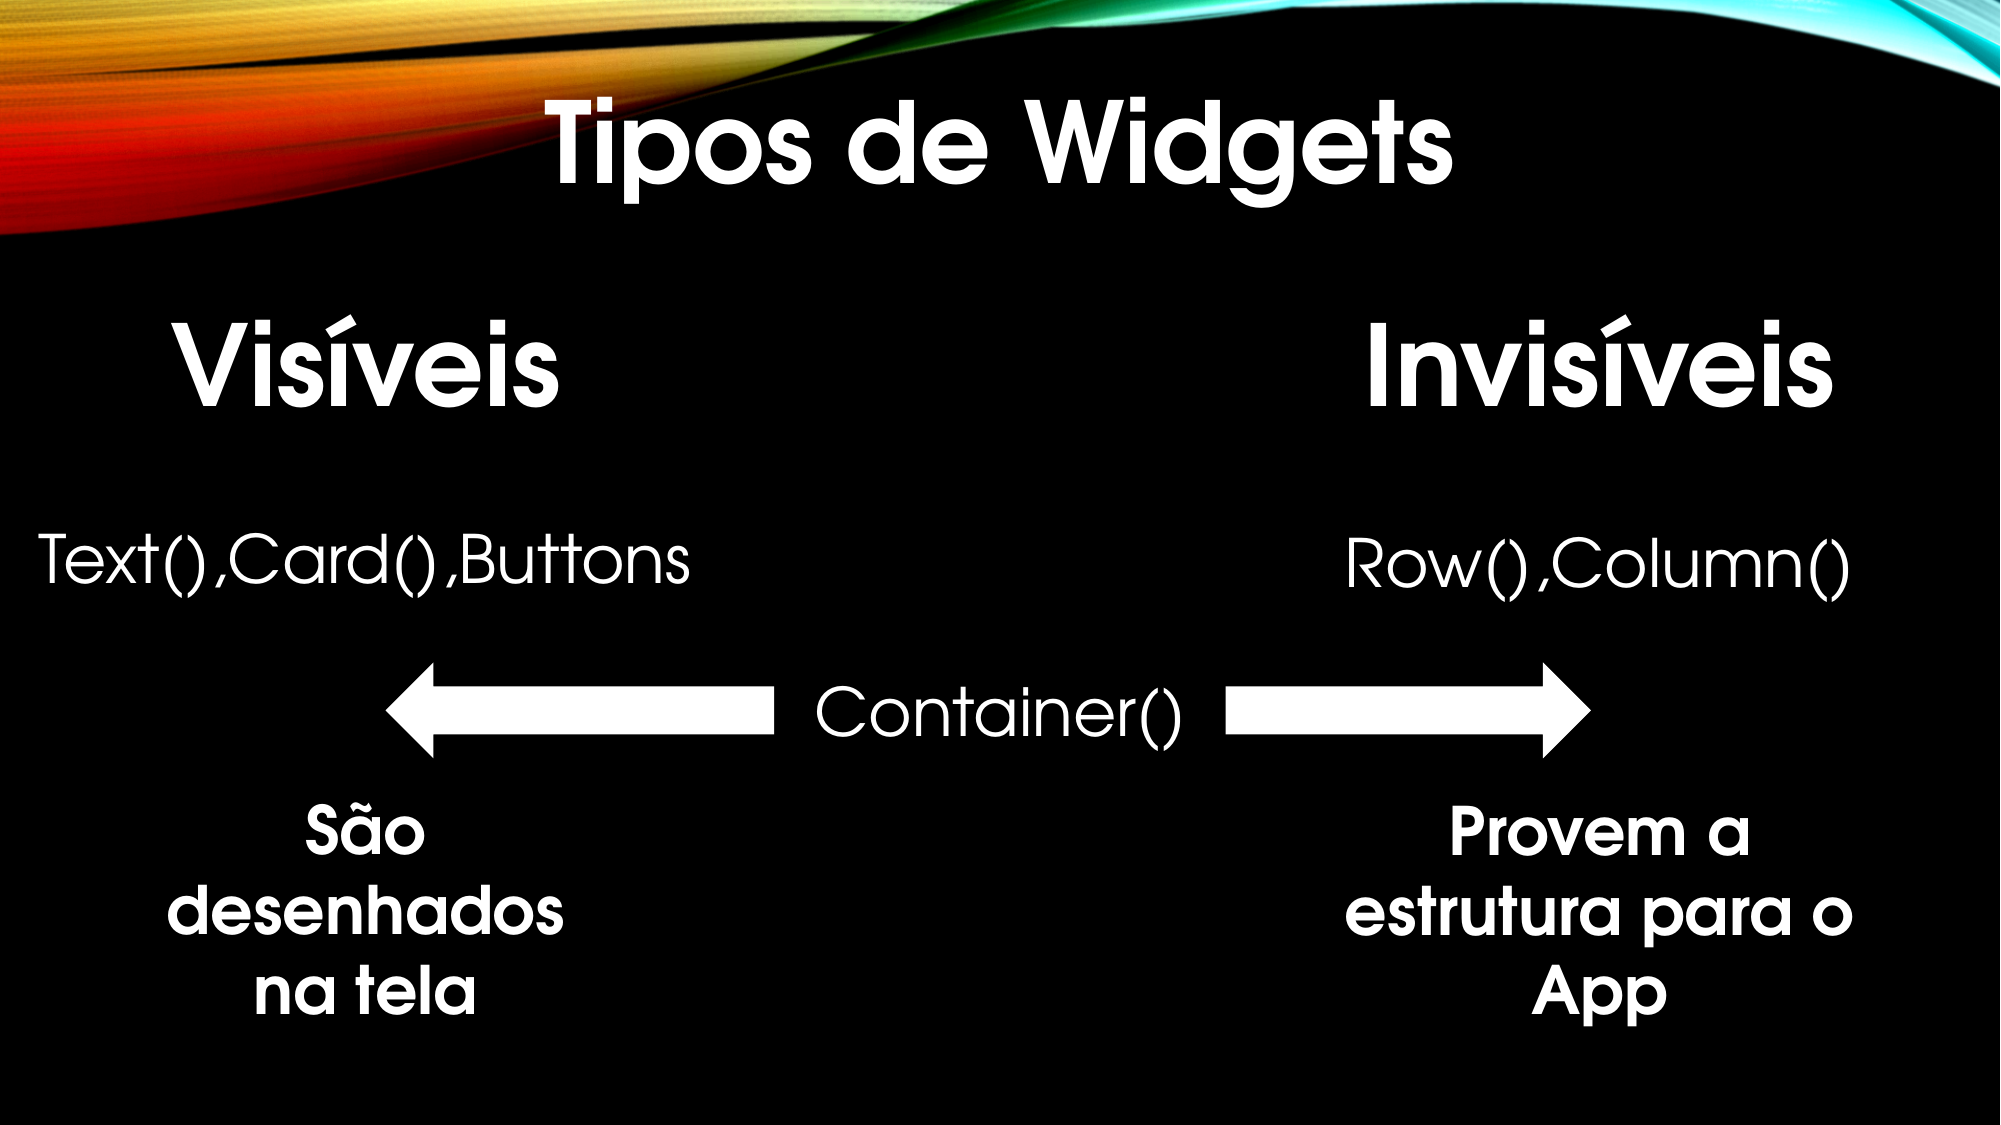

Tipos de Widgets
Visíveis
Invisíveis
Text(),Card(),Buttons
Row(),Column()

Container()

São desenhados na tela
Provem a estrutura para o App